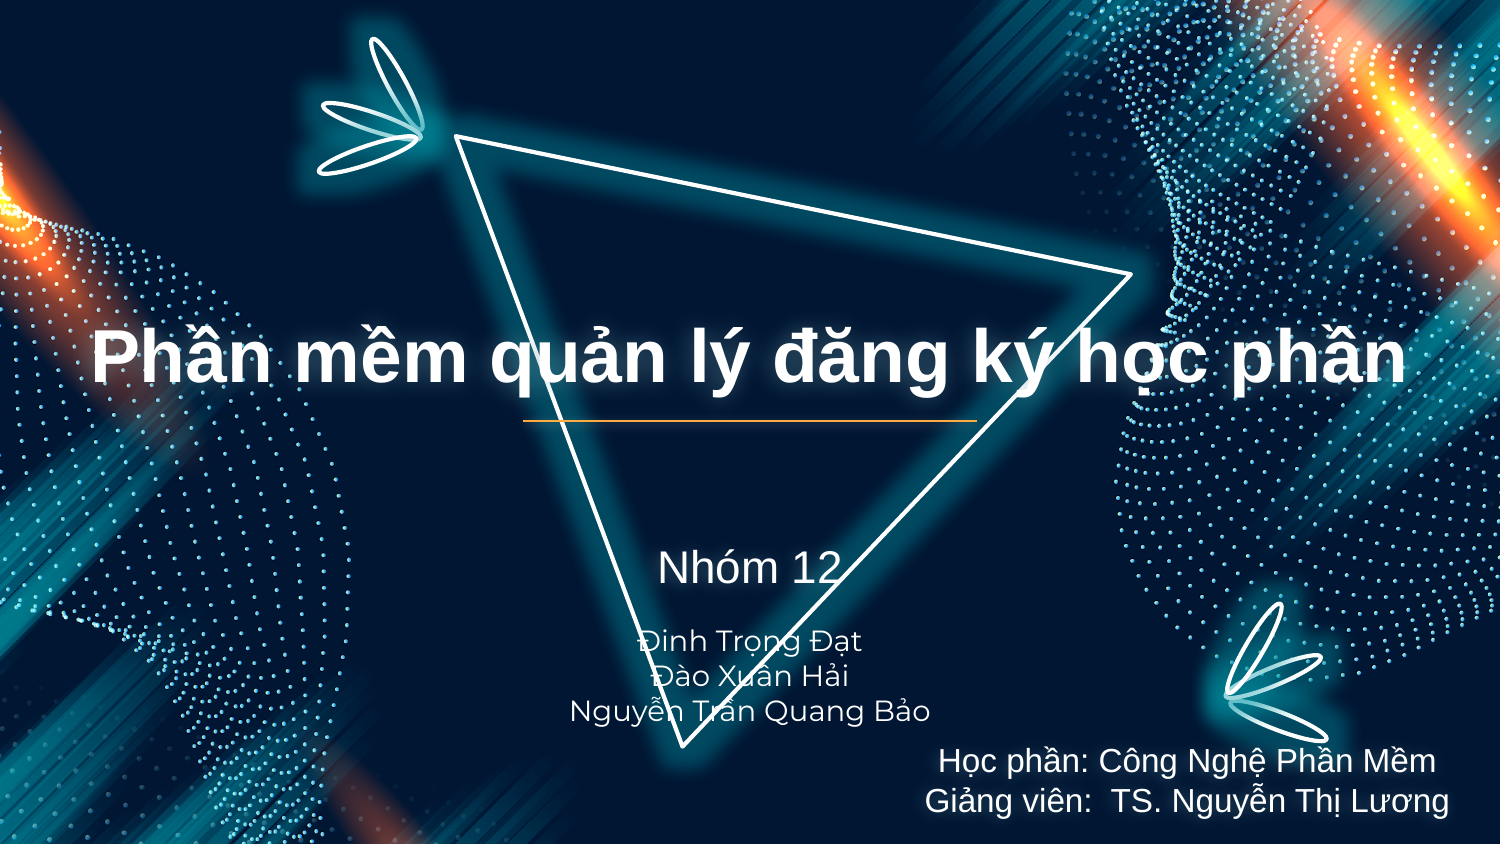

# Phần mềm quản lý đăng ký học phần
Nhóm 12
Đinh Trọng Đạt
Đào Xuân Hải
Nguyễn Trần Quang Bảo

Học phần: Công Nghệ Phần Mềm
Giảng viên:  TS. Nguyễn Thị Lương